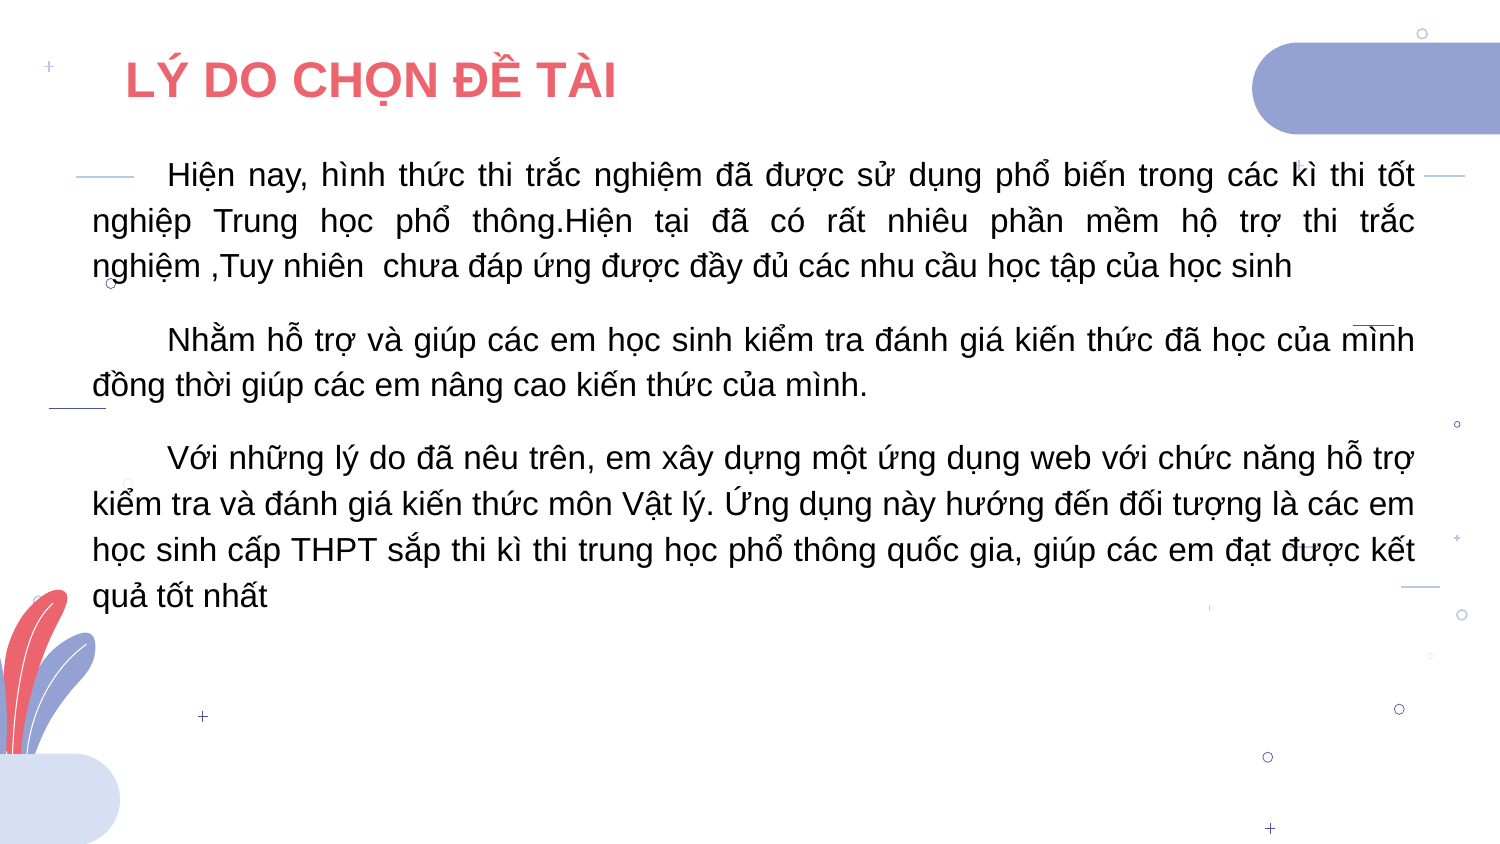

# LÝ DO CHỌN ĐỀ TÀI
Hiện nay, hình thức thi trắc nghiệm đã được sử dụng phổ biến trong các kì thi tốt nghiệp Trung học phổ thông.Hiện tại đã có rất nhiêu phần mềm hộ trợ thi trắc nghiệm ,Tuy nhiên  chưa đáp ứng được đầy đủ các nhu cầu học tập của học sinh
Nhằm hỗ trợ và giúp các em học sinh kiểm tra đánh giá kiến thức đã học của mình đồng thời giúp các em nâng cao kiến thức của mình.
Với những lý do đã nêu trên, em xây dựng một ứng dụng web với chức năng hỗ trợ kiểm tra và đánh giá kiến thức môn Vật lý. Ứng dụng này hướng đến đối tượng là các em học sinh cấp THPT sắp thi kì thi trung học phổ thông quốc gia, giúp các em đạt được kết quả tốt nhất